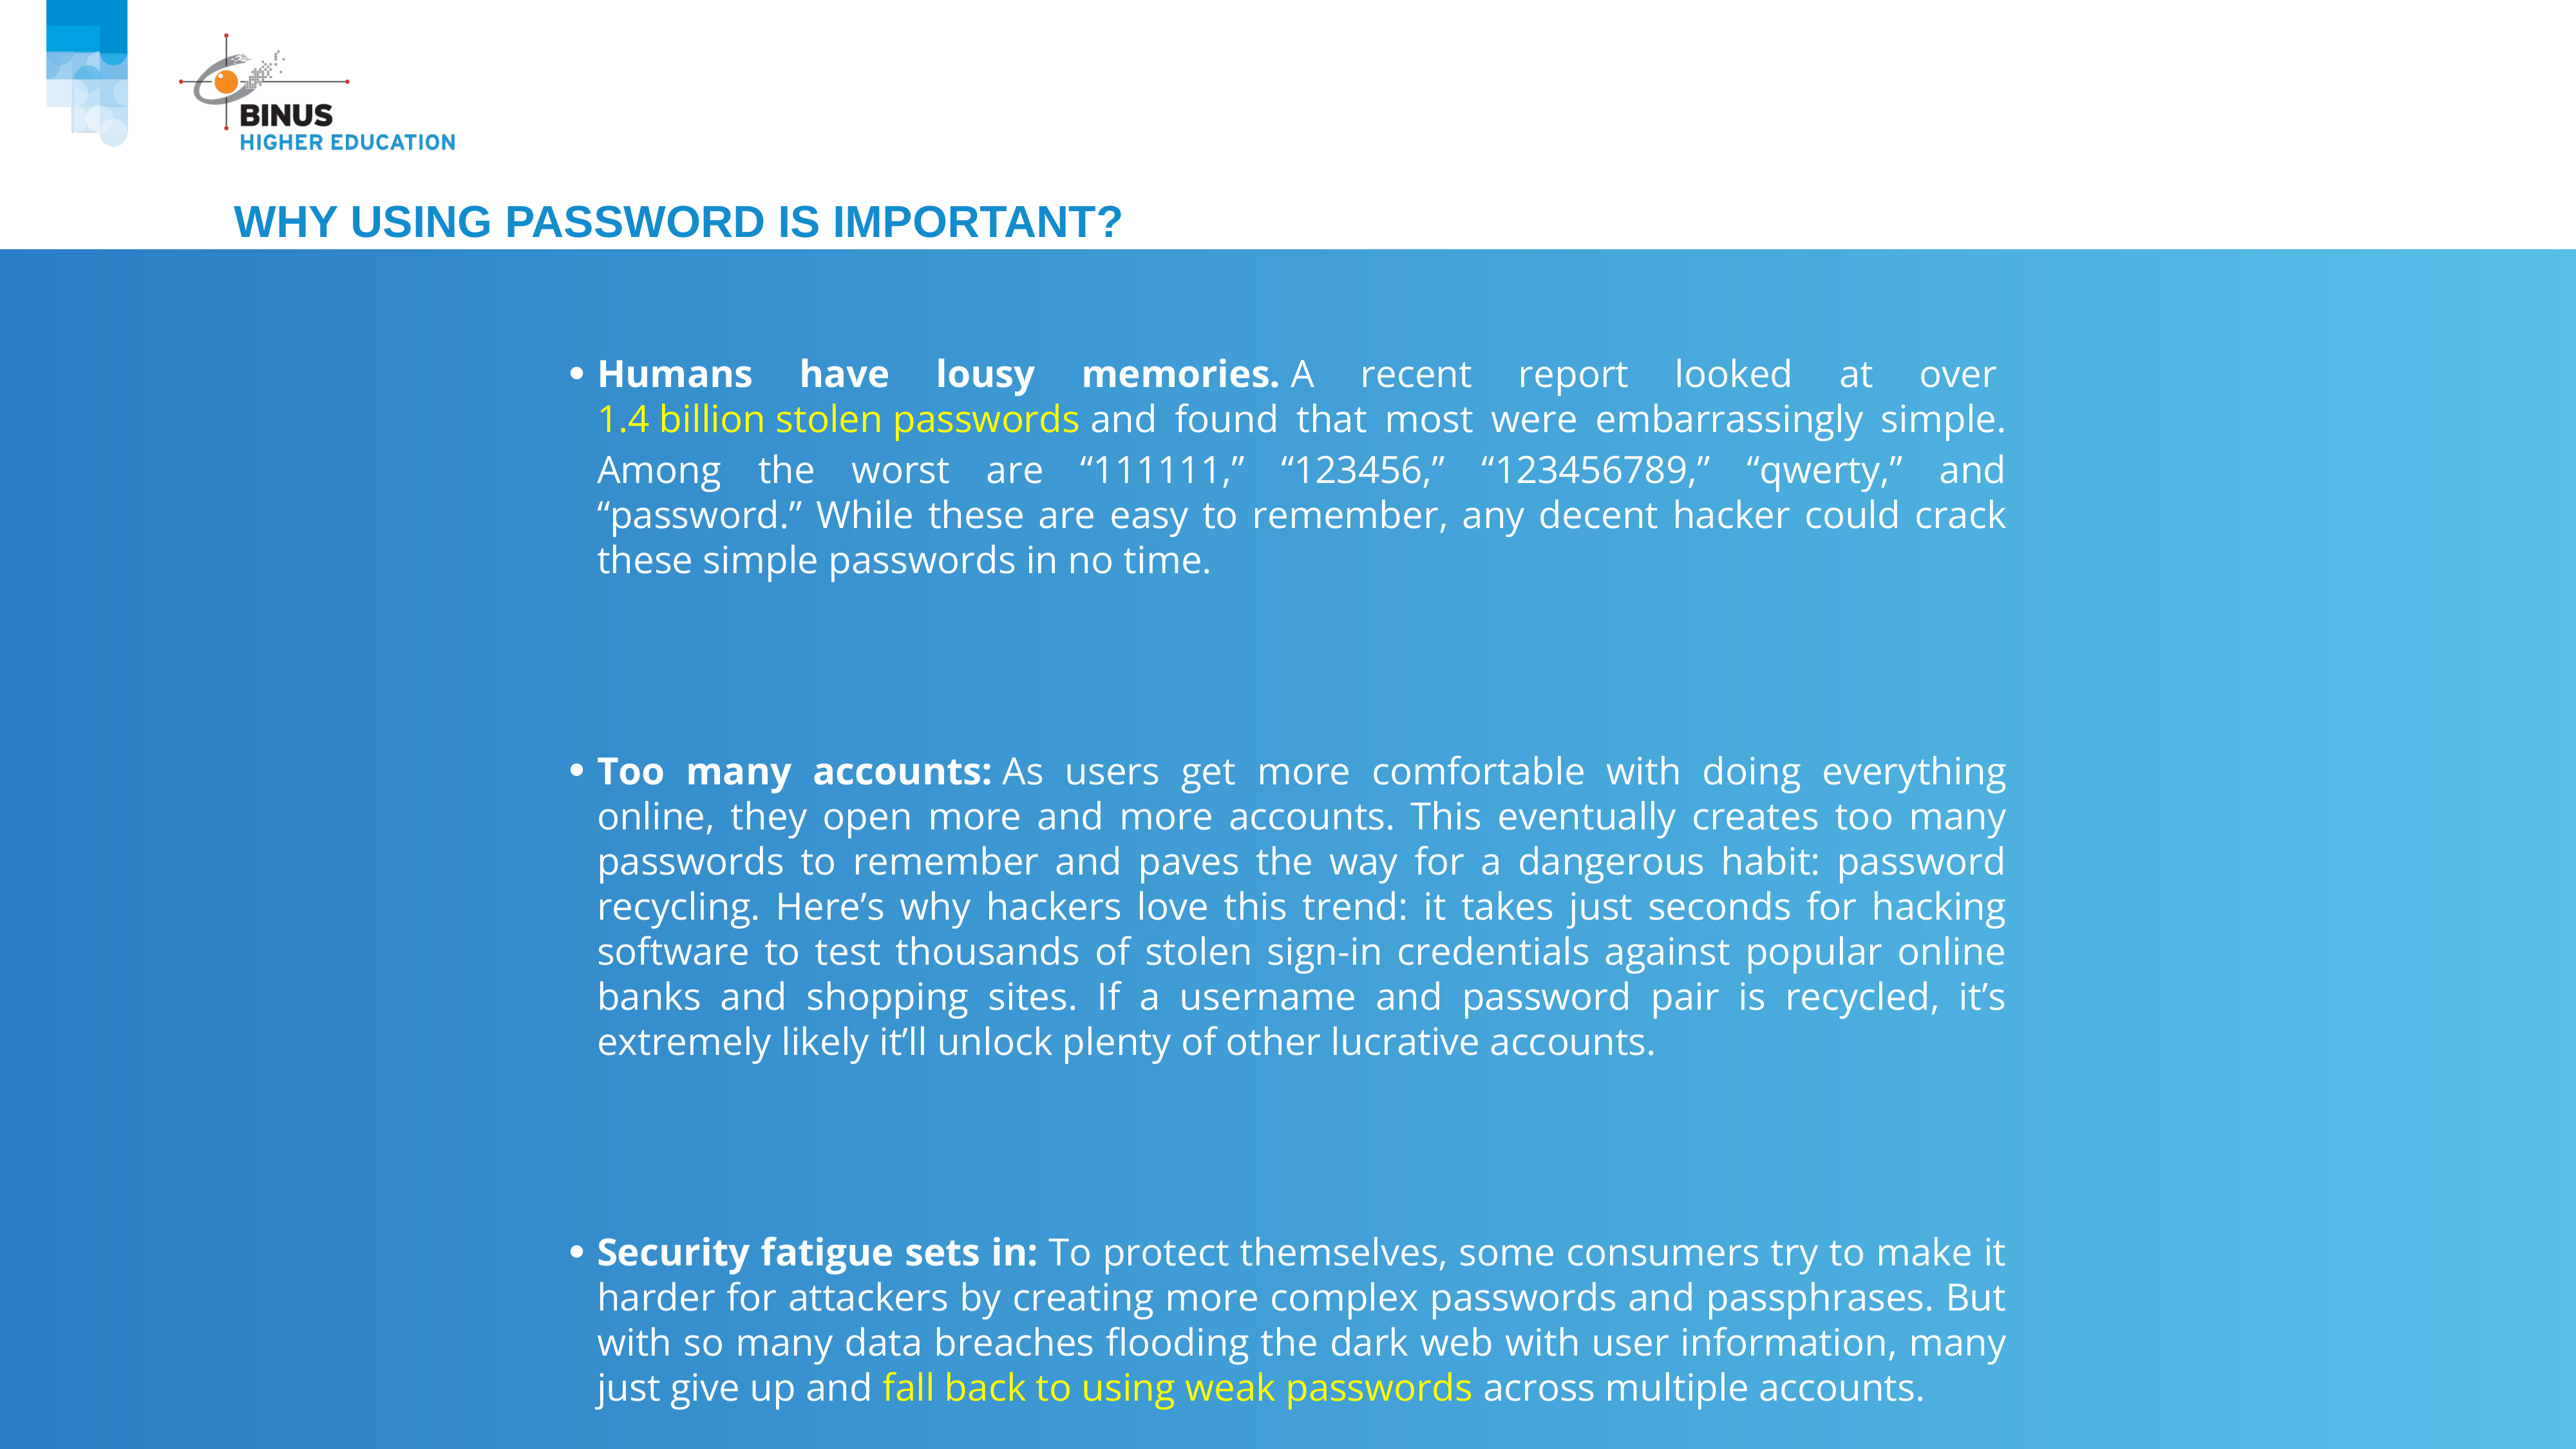

# Why Using Password is important?

Humans have lousy memories. A recent report looked at over 1.4 billion stolen passwords and found that most were embarrassingly simple. Among the worst are “111111,” “123456,” “123456789,” “qwerty,” and “password.” While these are easy to remember, any decent hacker could crack these simple passwords in no time.

Too many accounts: As users get more comfortable with doing everything online, they open more and more accounts. This eventually creates too many passwords to remember and paves the way for a dangerous habit: password recycling. Here’s why hackers love this trend: it takes just seconds for hacking software to test thousands of stolen sign-in credentials against popular online banks and shopping sites. If a username and password pair is recycled, it’s extremely likely it’ll unlock plenty of other lucrative accounts.

Security fatigue sets in: To protect themselves, some consumers try to make it harder for attackers by creating more complex passwords and passphrases. But with so many data breaches flooding the dark web with user information, many just give up and fall back to using weak passwords across multiple accounts.